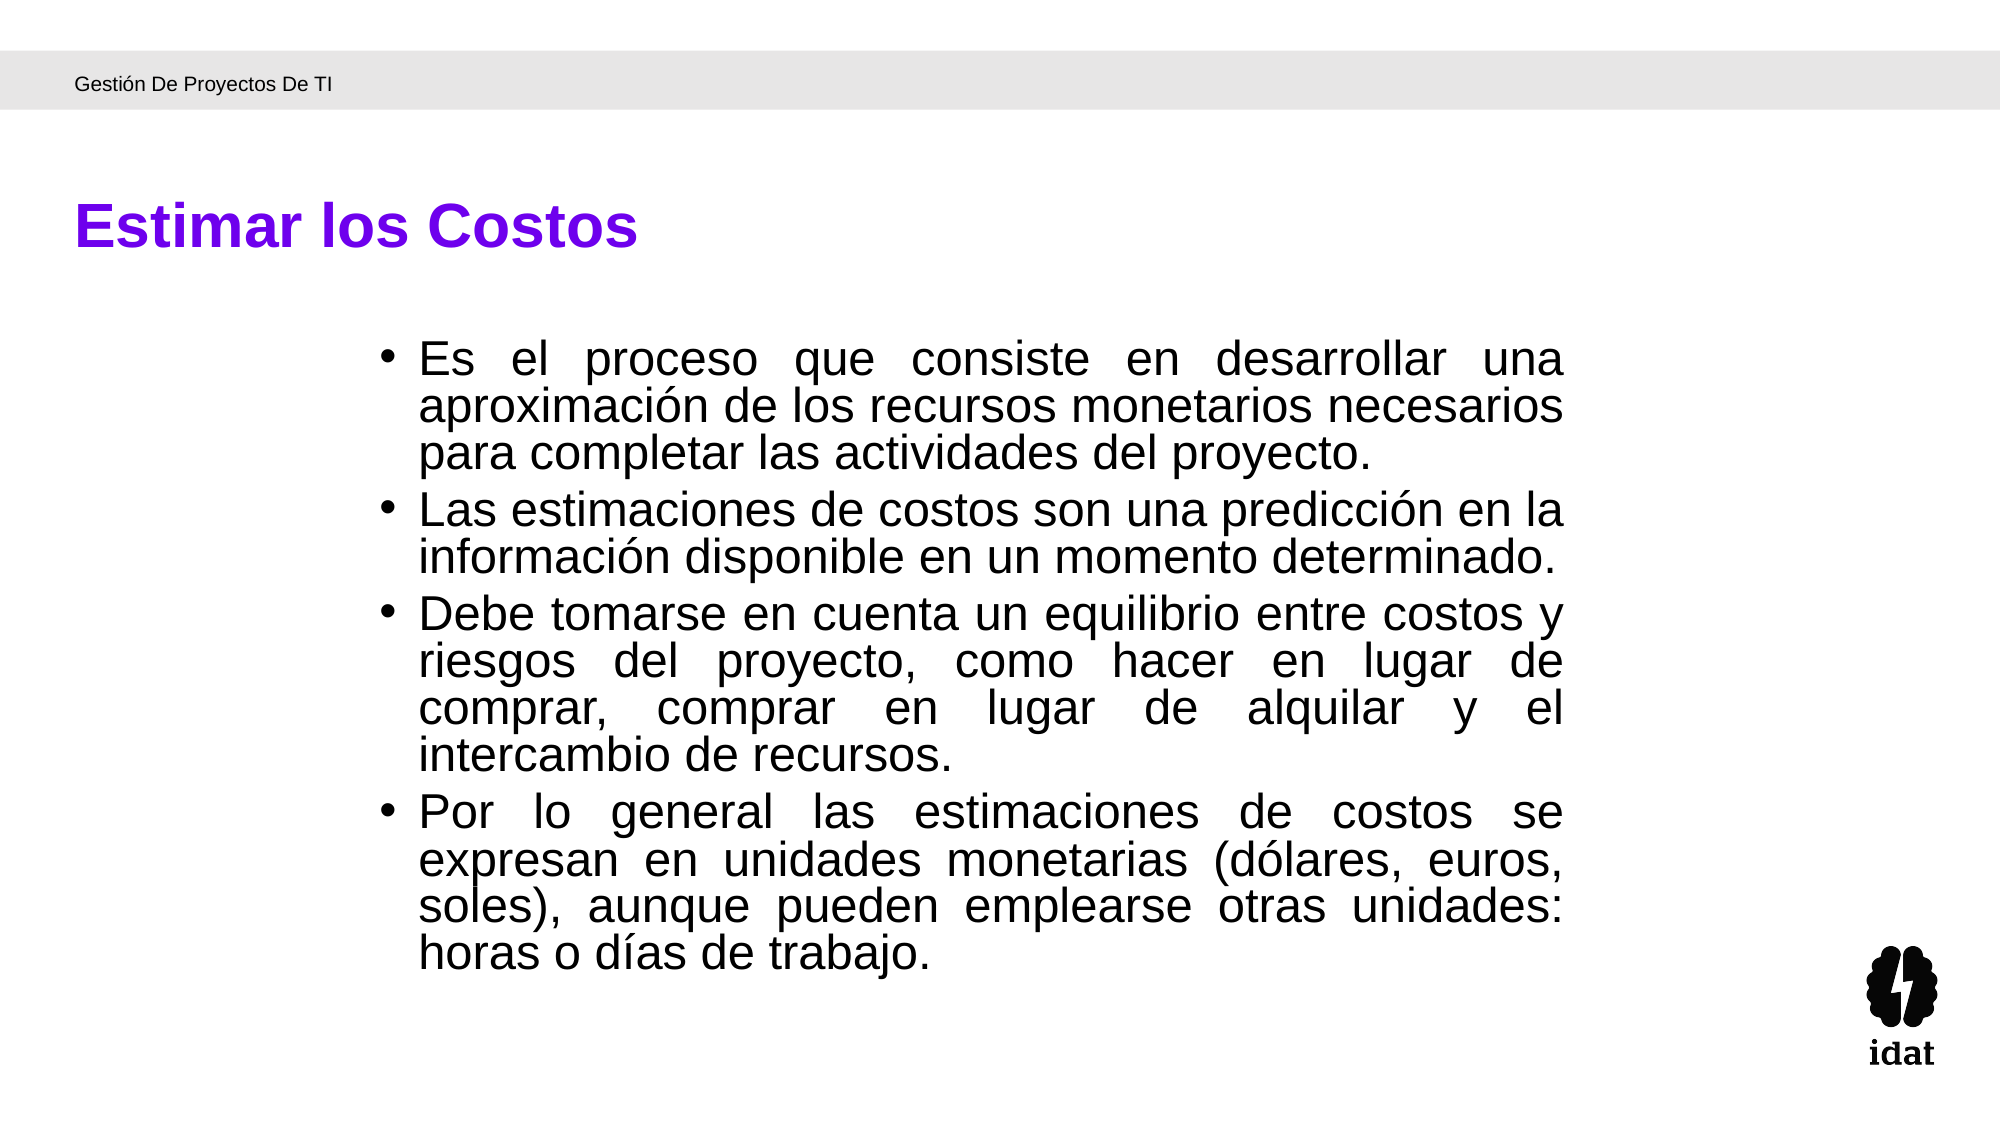

Gestión De Proyectos De TI

Estimar los Costos
Es el proceso que consiste en desarrollar una aproximación de los recursos monetarios necesarios para completar las actividades del proyecto.
Las estimaciones de costos son una predicción en la información disponible en un momento determinado.
Debe tomarse en cuenta un equilibrio entre costos y riesgos del proyecto, como hacer en lugar de comprar, comprar en lugar de alquilar y el intercambio de recursos.
Por lo general las estimaciones de costos se expresan en unidades monetarias (dólares, euros, soles), aunque pueden emplearse otras unidades: horas o días de trabajo.